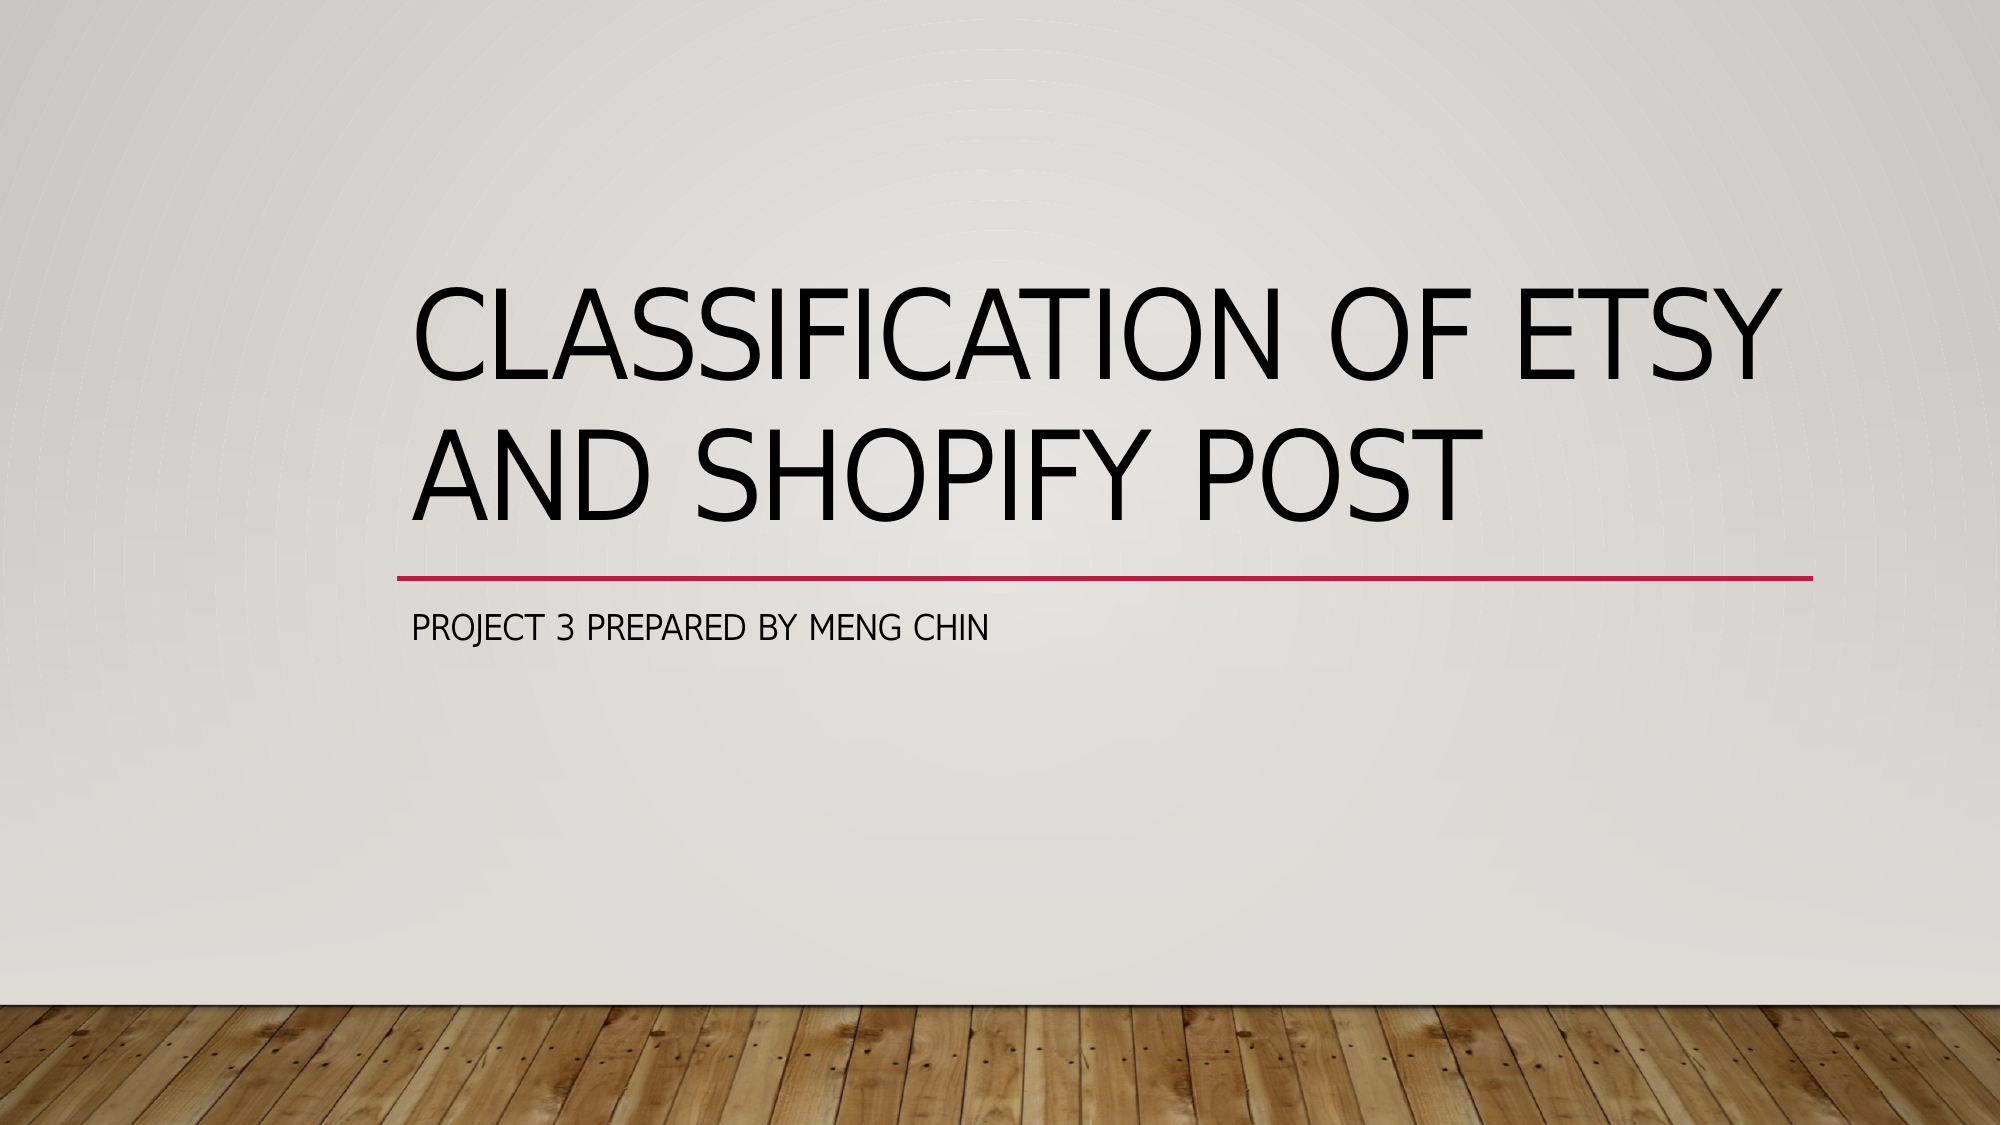

# Classification of Etsy and shopify POST
Project 3 prepared by Meng chin